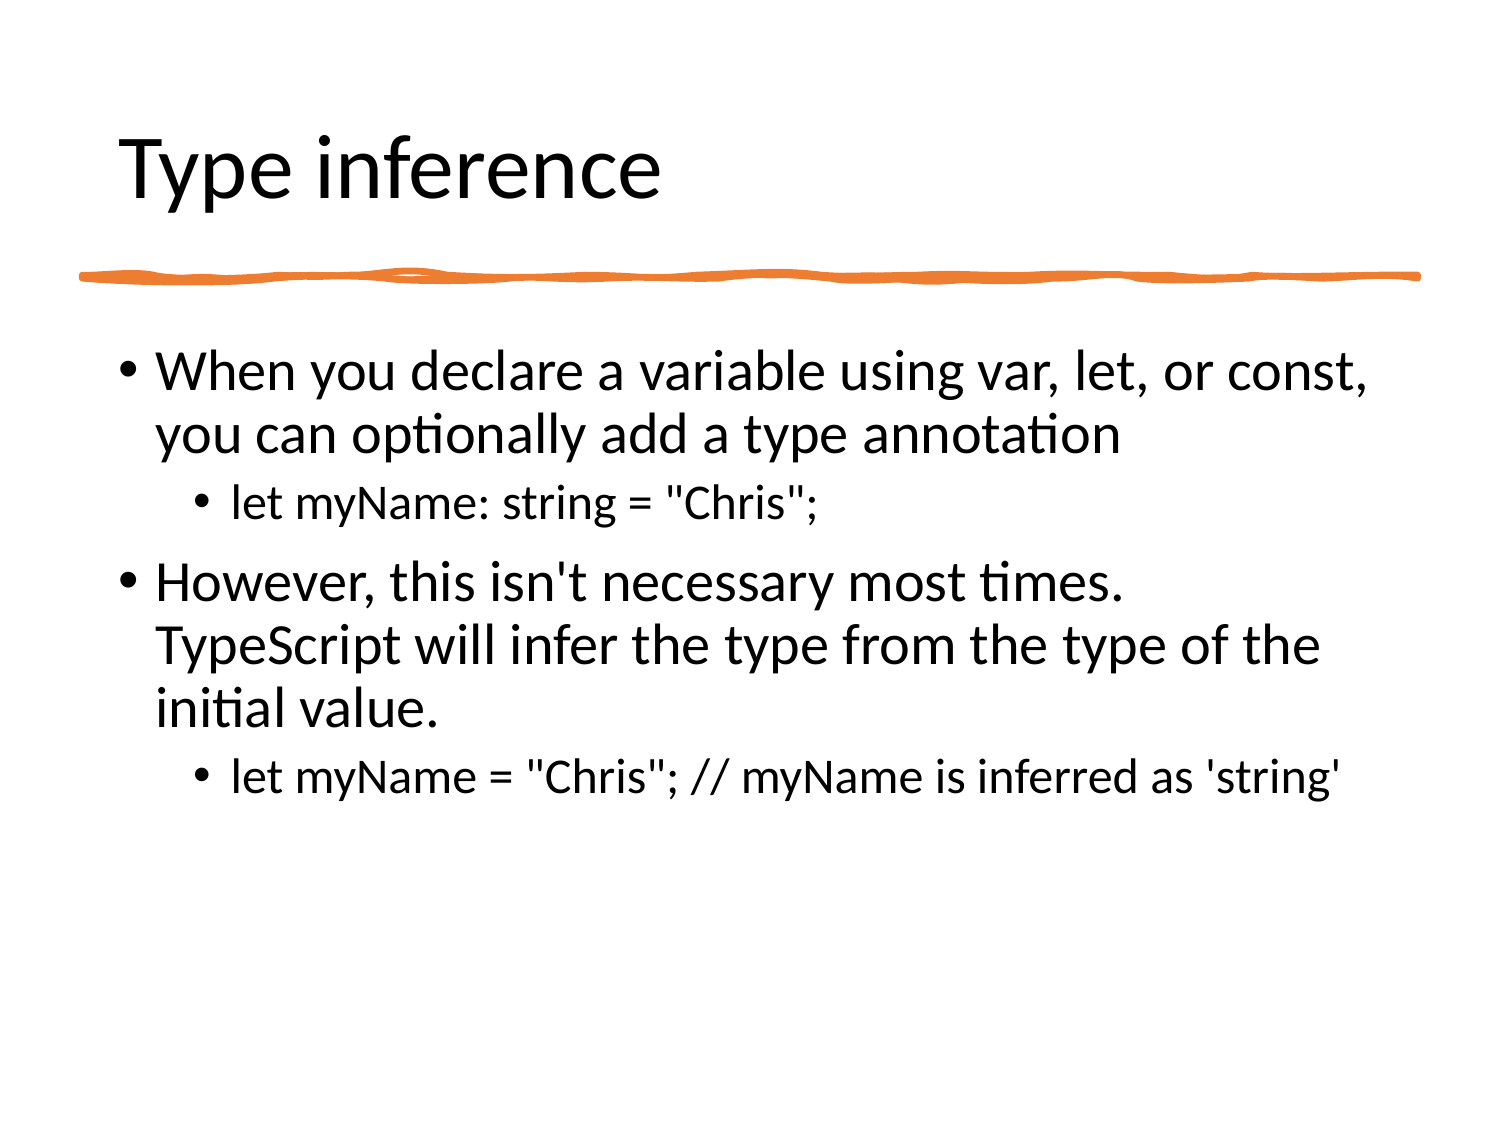

# Type inference
When you declare a variable using var, let, or const, you can optionally add a type annotation
let myName: string = "Chris";
However, this isn't necessary most times. TypeScript will infer the type from the type of the initial value.
let myName = "Chris"; // myName is inferred as 'string'